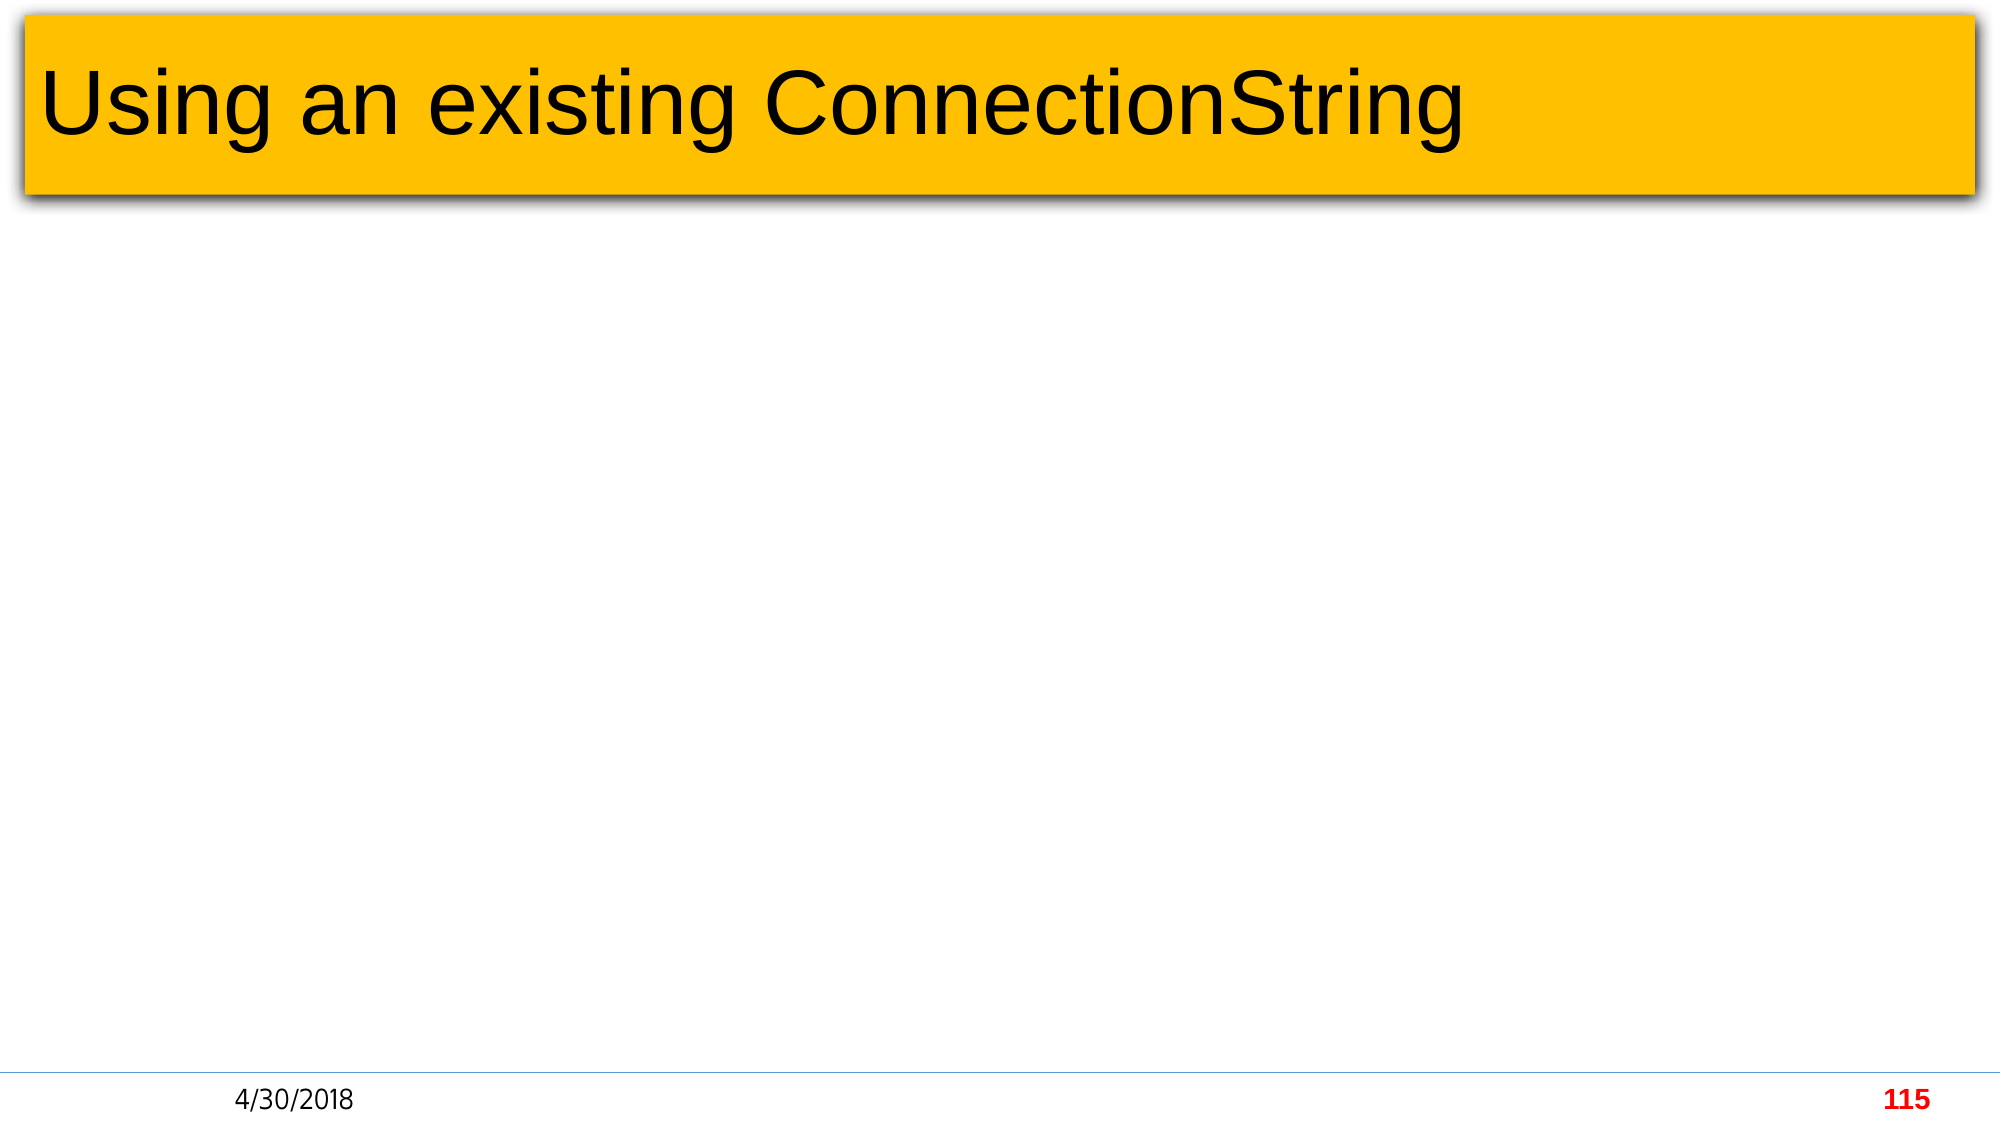

# Using an existing ConnectionString

4/30/2018
115